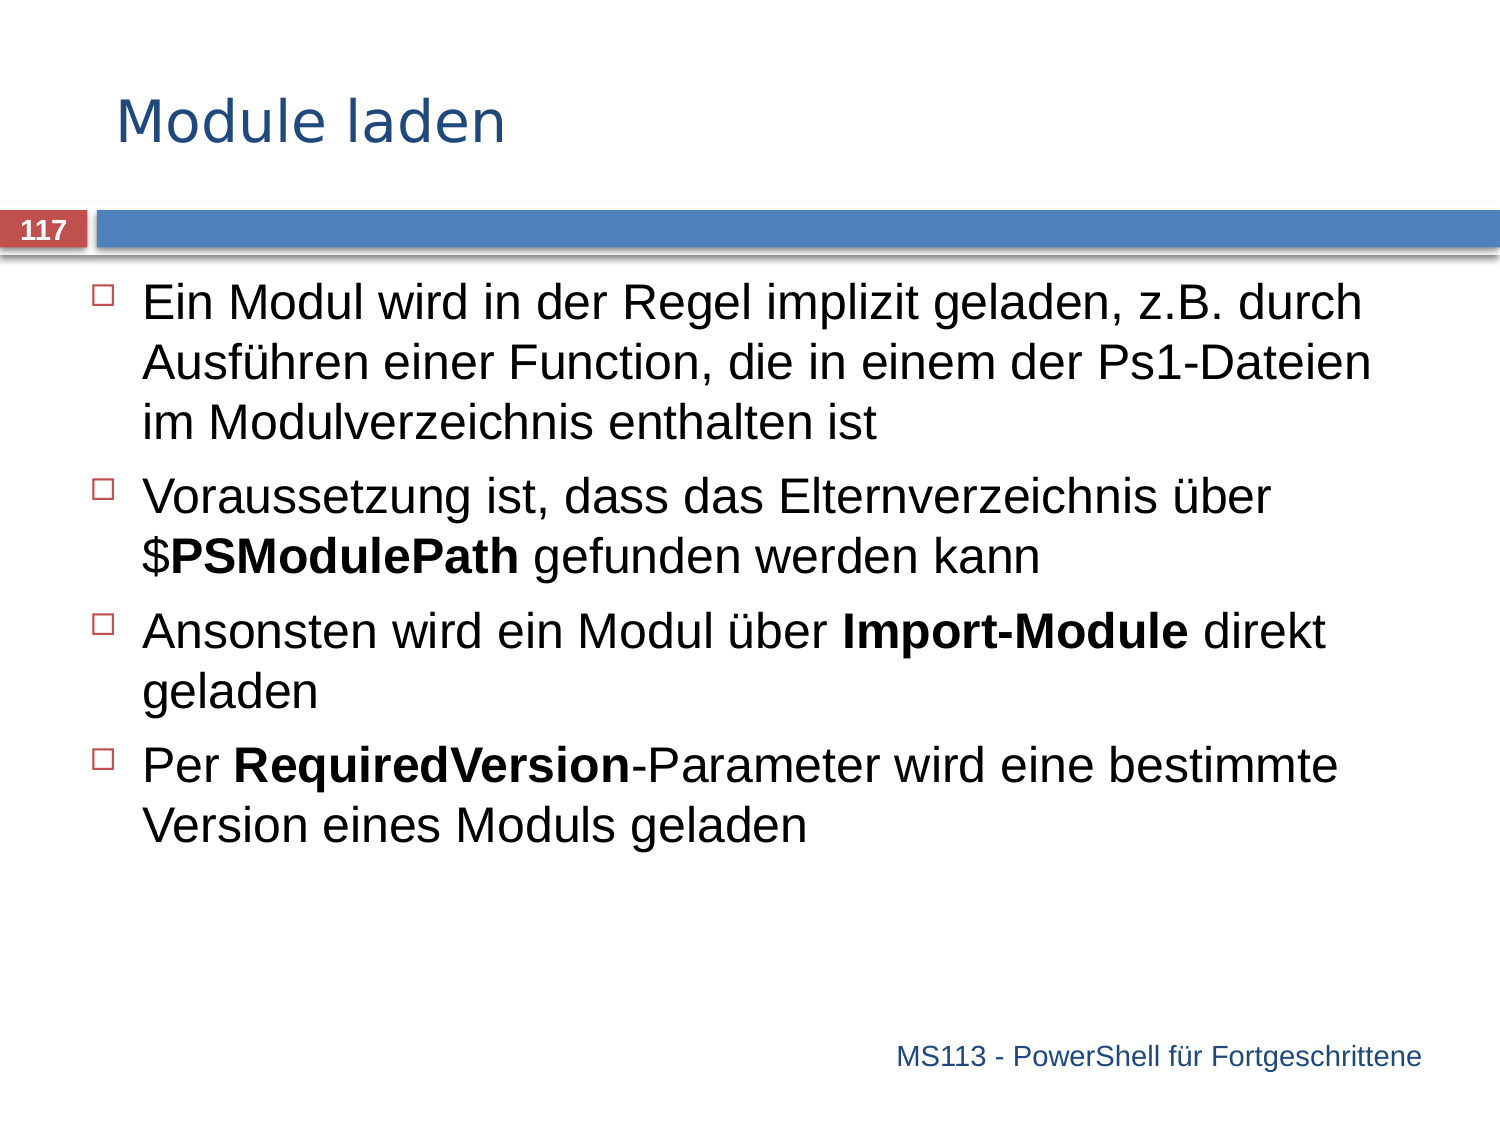

# Module laden
117
Ein Modul wird in der Regel implizit geladen, z.B. durch Ausführen einer Function, die in einem der Ps1-Dateien im Modulverzeichnis enthalten ist
Voraussetzung ist, dass das Elternverzeichnis über $PSModulePath gefunden werden kann
Ansonsten wird ein Modul über Import-Module direkt geladen
Per RequiredVersion-Parameter wird eine bestimmte Version eines Moduls geladen
MS113 - PowerShell für Fortgeschrittene